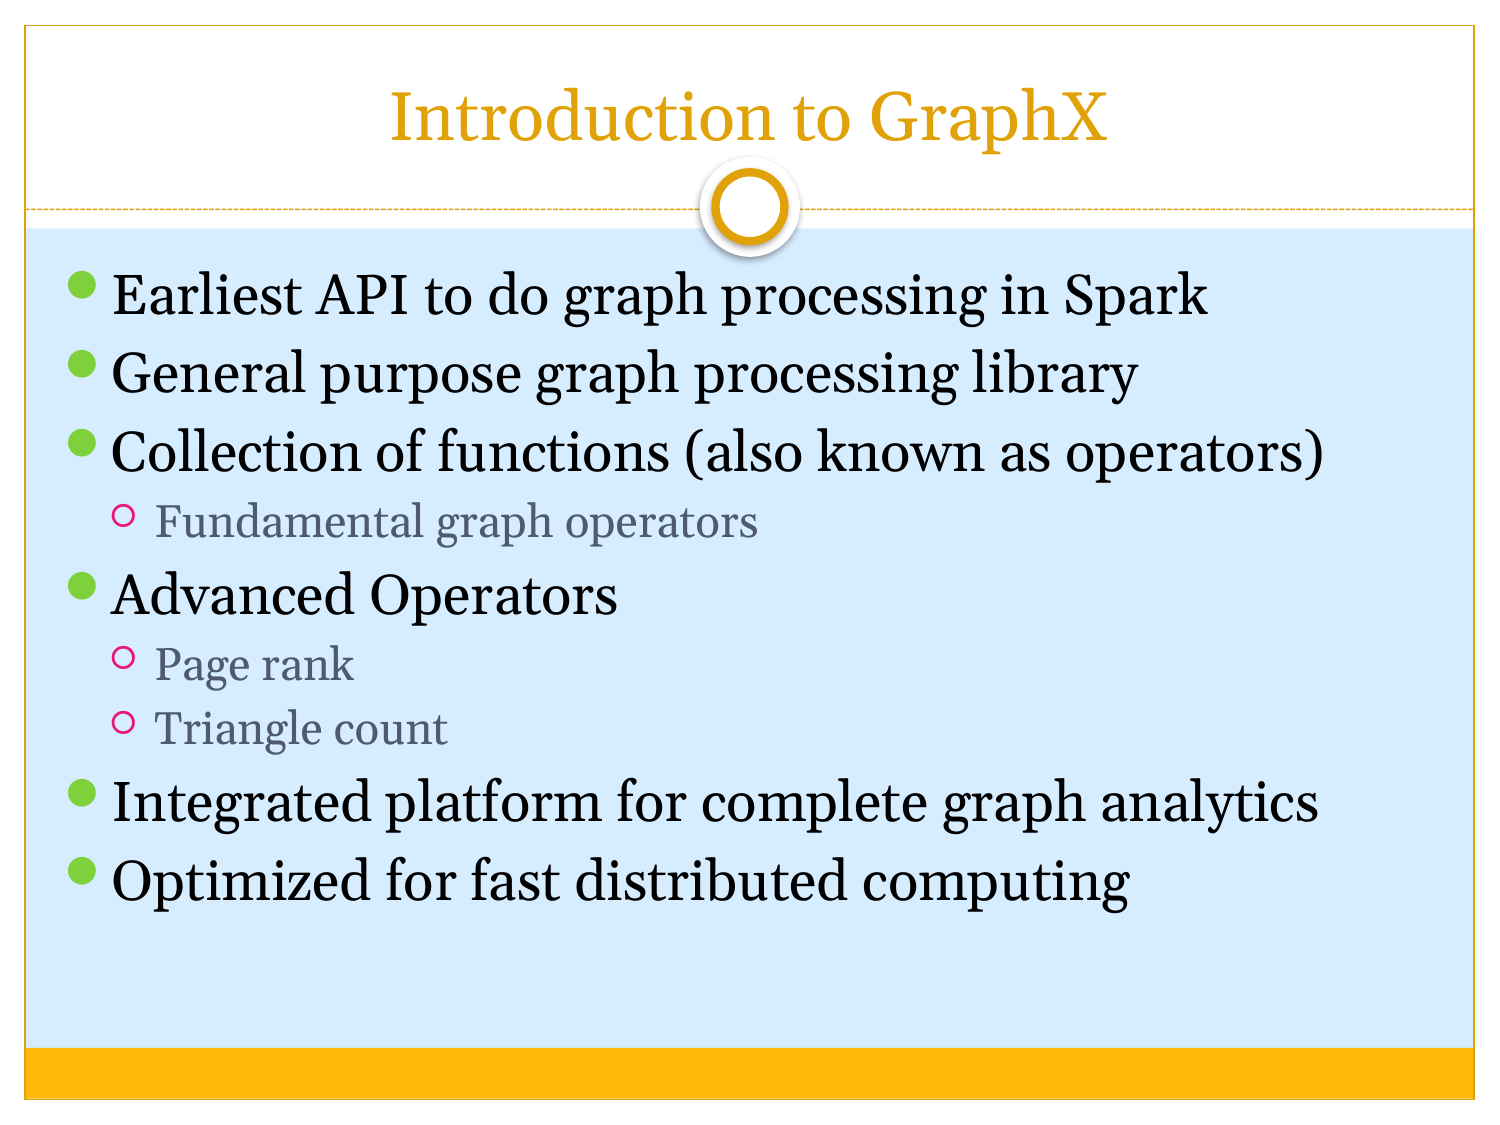

# Introduction to GraphX
Earliest API to do graph processing in Spark
General purpose graph processing library
Collection of functions (also known as operators)
Fundamental graph operators
Advanced Operators
Page rank
Triangle count
Integrated platform for complete graph analytics
Optimized for fast distributed computing